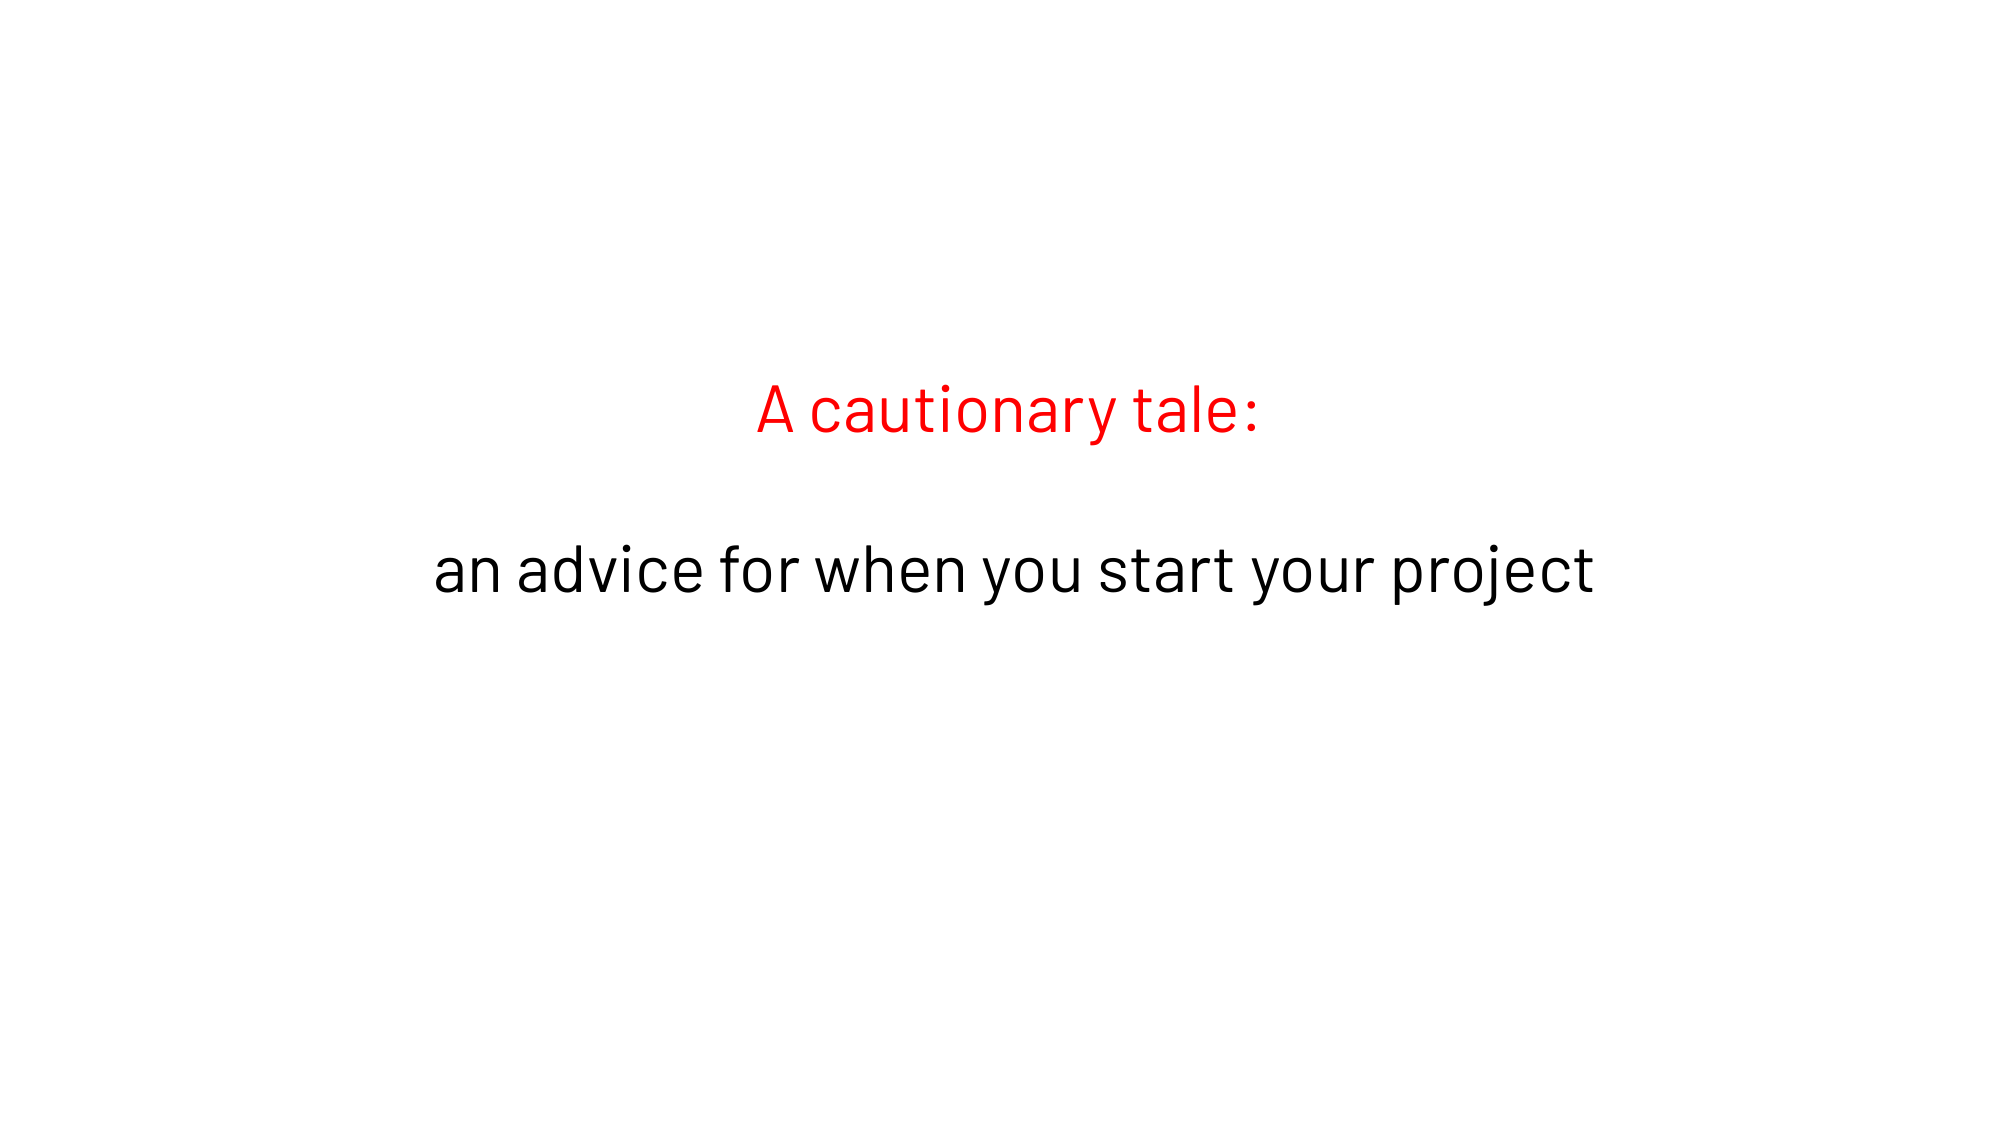

A cautionary tale:

an advice for when you start your project